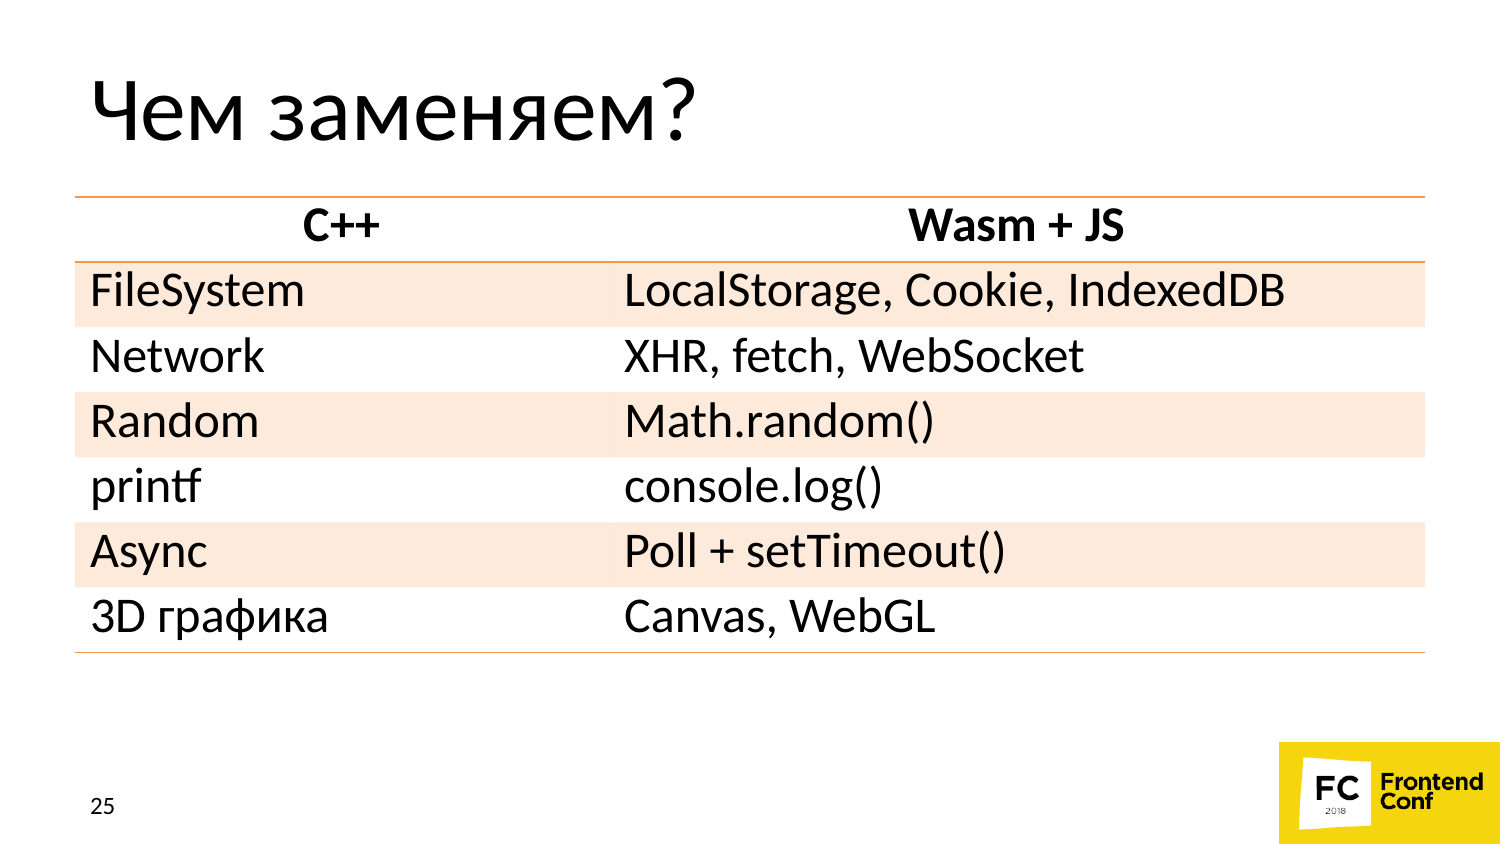

# Чем заменяем?
| C++ | Wasm + JS |
| --- | --- |
| FileSystem | LocalStorage, Cookie, IndexedDB |
| Network | XHR, fetch, WebSocket |
| Random | Math.random() |
| printf | console.log() |
| Async | Poll + setTimeout() |
| 3D графика | Canvas, WebGL |
25